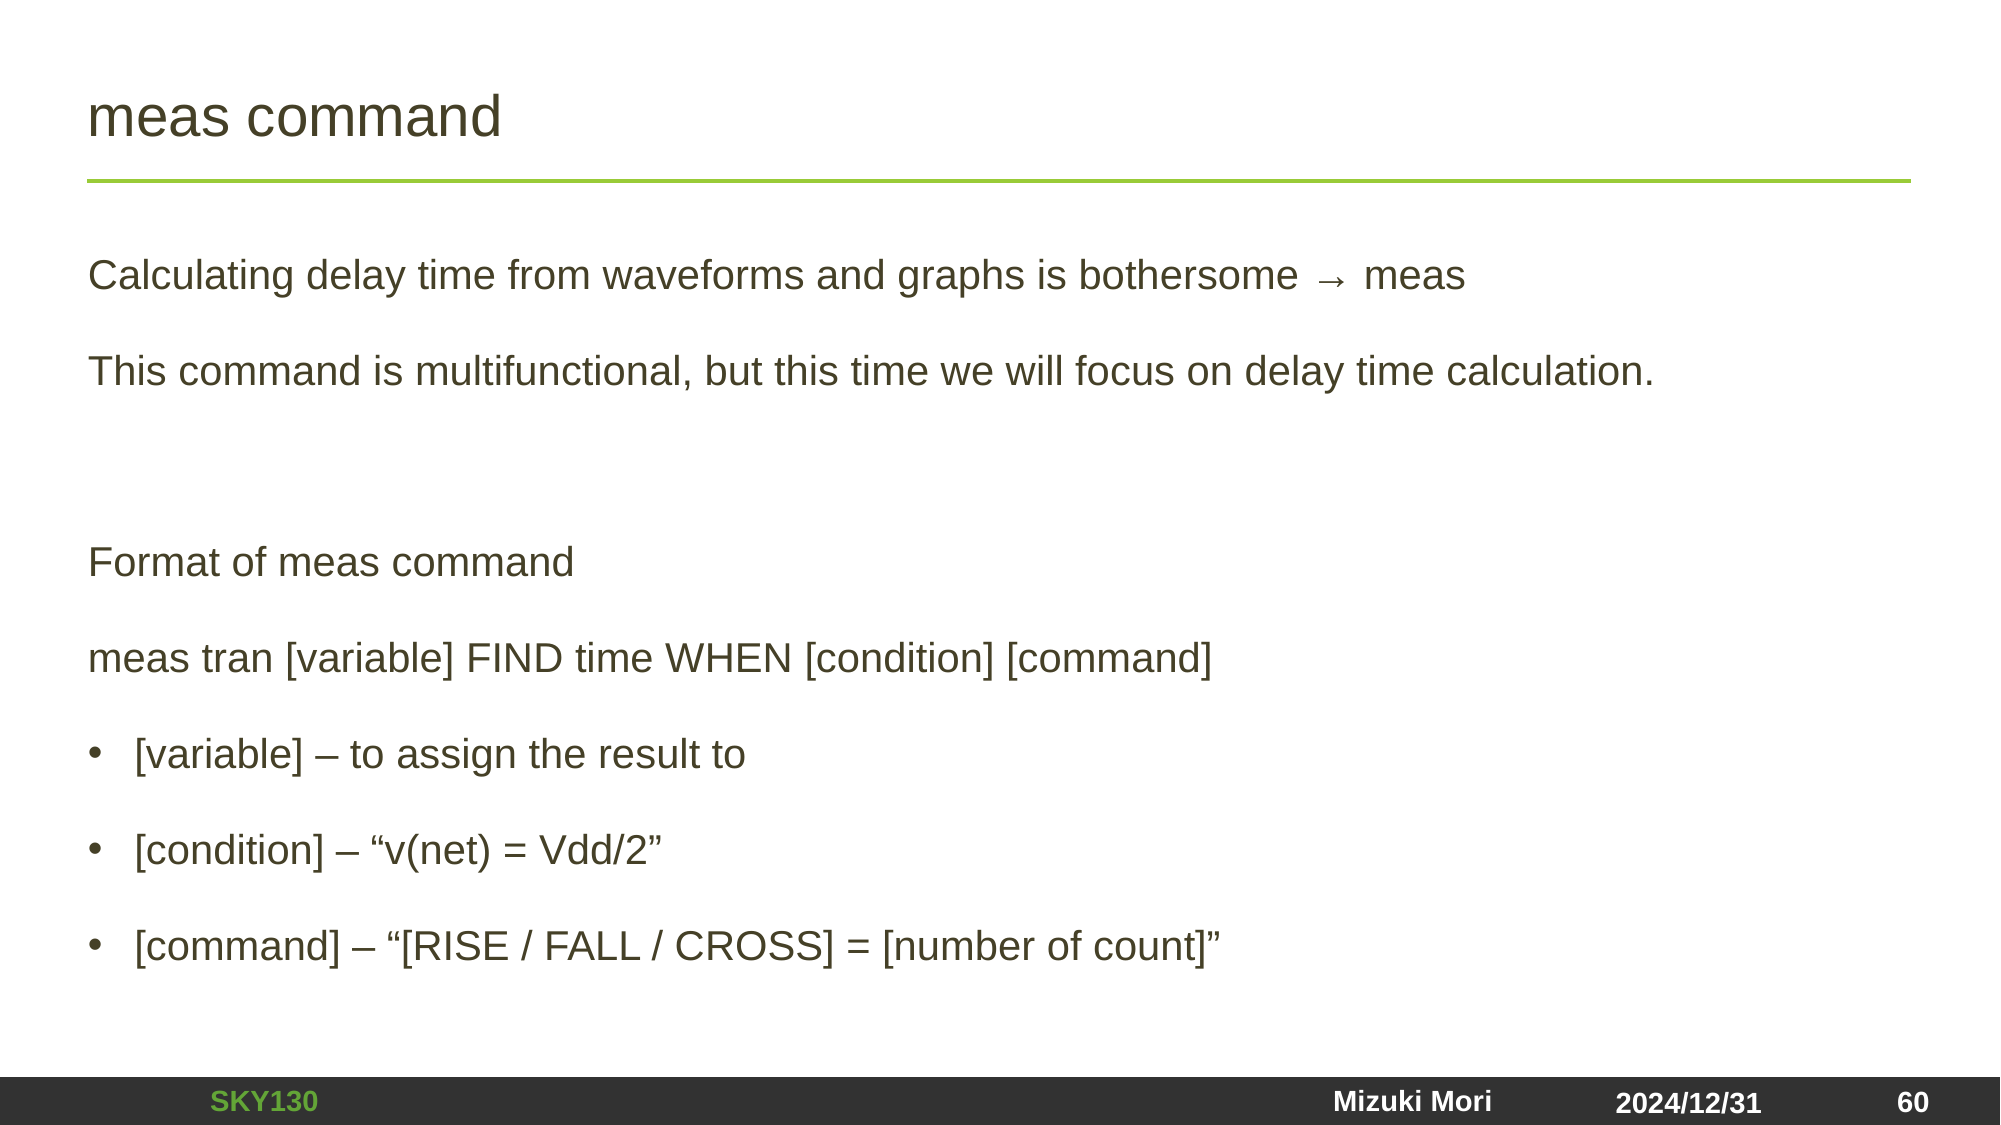

# meas command
Calculating delay time from waveforms and graphs is bothersome → meas
This command is multifunctional, but this time we will focus on delay time calculation.

Format of meas command
meas tran [variable] FIND time WHEN [condition] [command]
[variable] – to assign the result to
[condition] – “v(net) = Vdd/2”
[command] – “[RISE / FALL / CROSS] = [number of count]”
60
2024/12/31